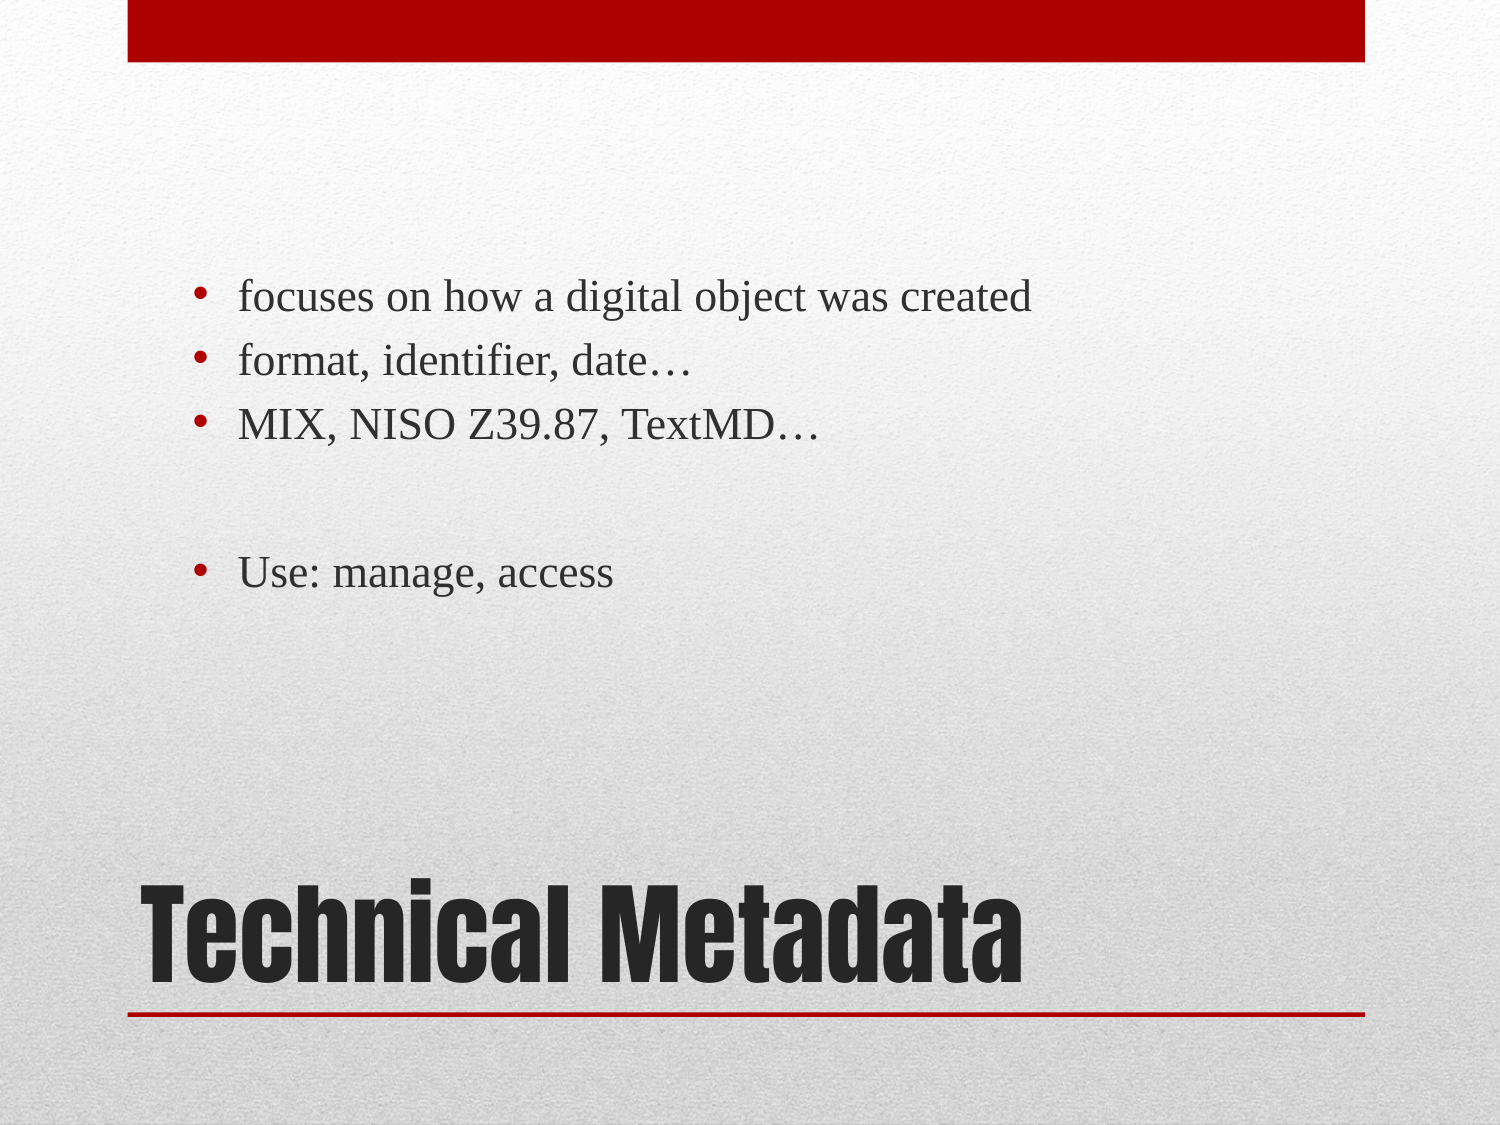

focuses on how a digital object was created
format, identifier, date…
MIX, NISO Z39.87, TextMD…

Use: manage, access
# Technical Metadata